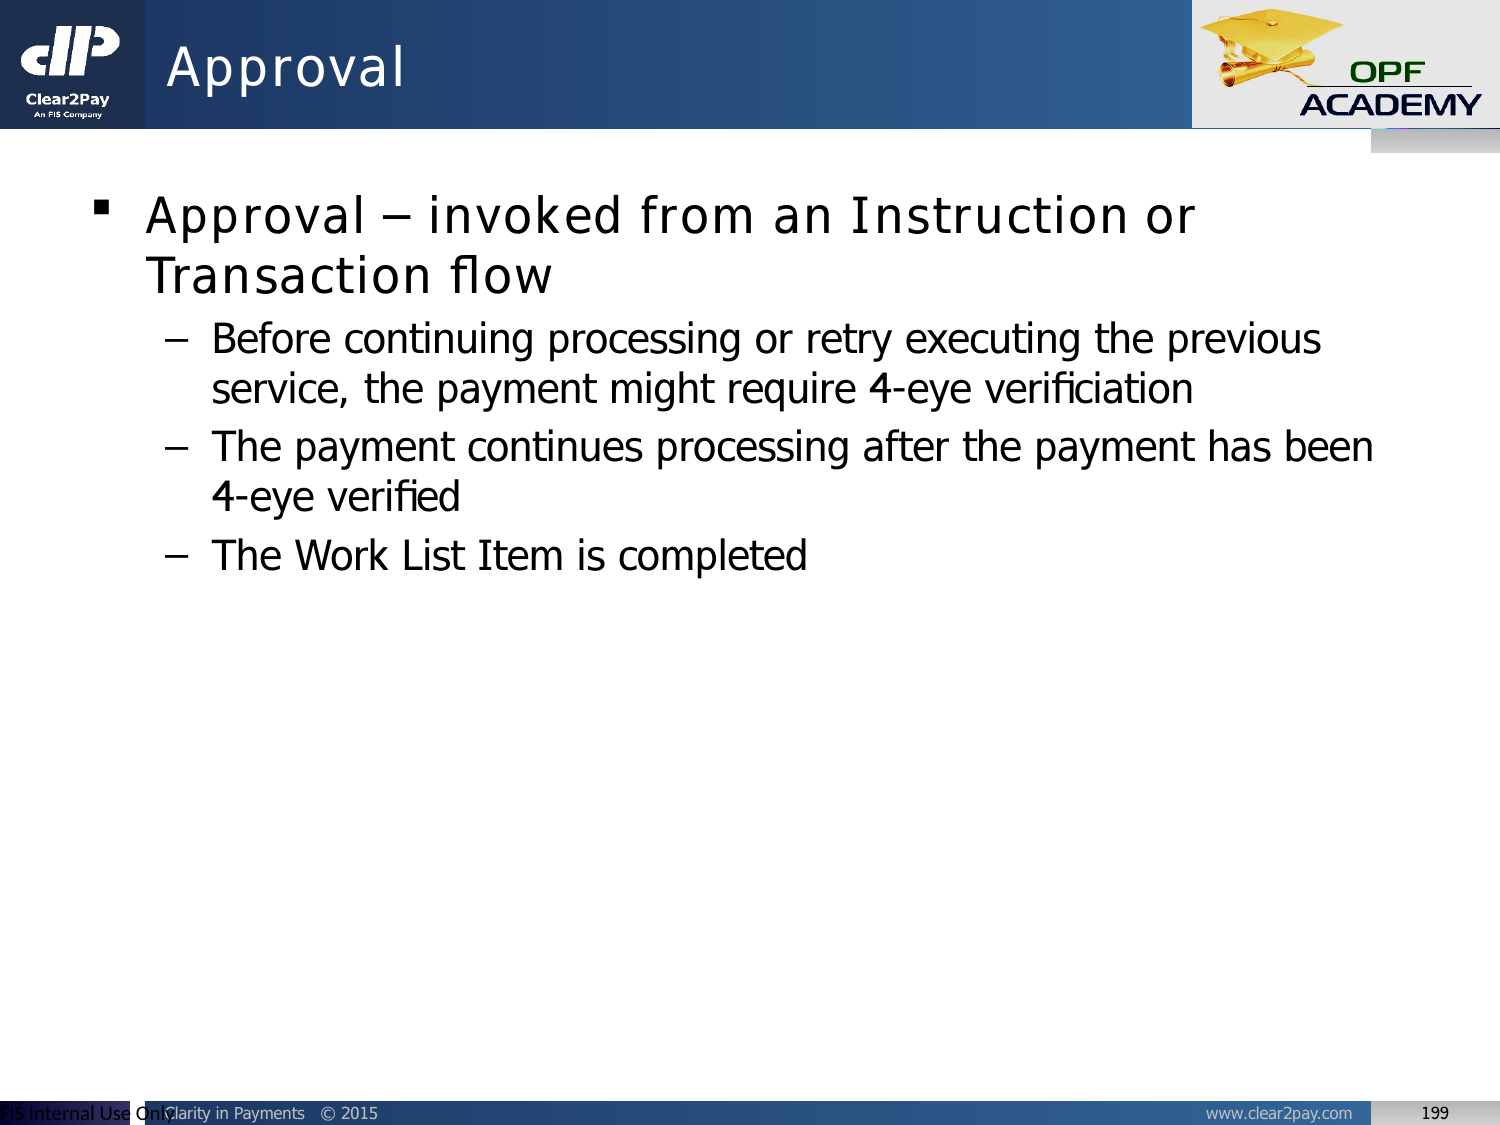

# Approval
Approval – invoked from an Instruction or Transaction flow
Before continuing processing or retry executing the previous service, the payment might require 4-eye verificiation
The payment continues processing after the payment has been 4-eye verified
The Work List Item is completed